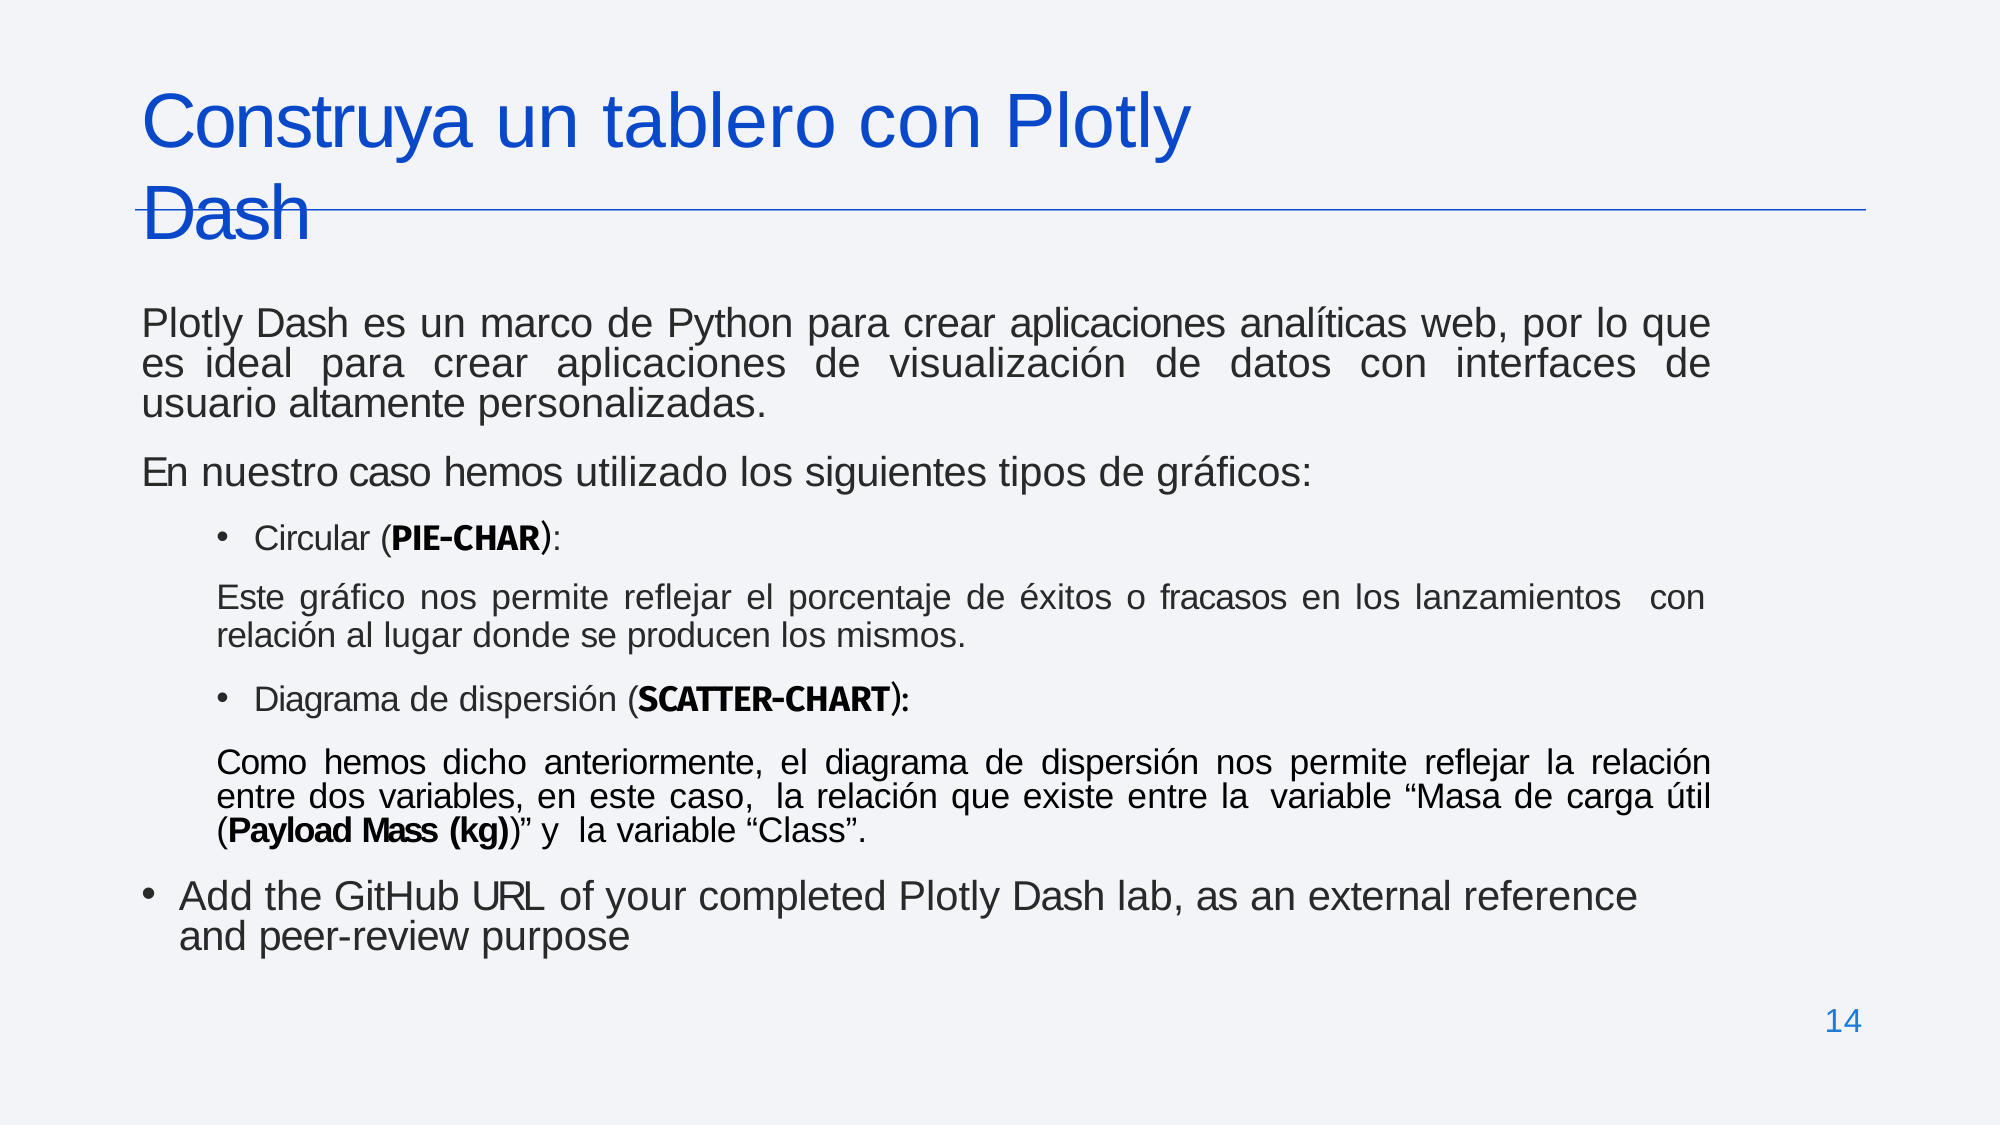

# Construya un tablero con Plotly Dash
Plotly Dash es un marco de Python para crear aplicaciones analíticas web, por lo que es ideal para crear aplicaciones de visualización de datos con interfaces de usuario altamente personalizadas.
En nuestro caso hemos utilizado los siguientes tipos de gráficos:
Circular (PIE-CHAR):
Este gráfico nos permite reflejar el porcentaje de éxitos o fracasos en los lanzamientos  con
relación al lugar donde se producen los mismos.
Diagrama de dispersión (SCATTER-CHART):
Como hemos dicho anteriormente, el diagrama de dispersión nos permite reflejar la relación entre dos variables, en este caso, la relación que existe entre la variable “Masa de carga útil (Payload Mass (kg))” y la variable “Class”.
Add the GitHub URL of your completed Plotly Dash lab, as an external reference and peer-review purpose
14